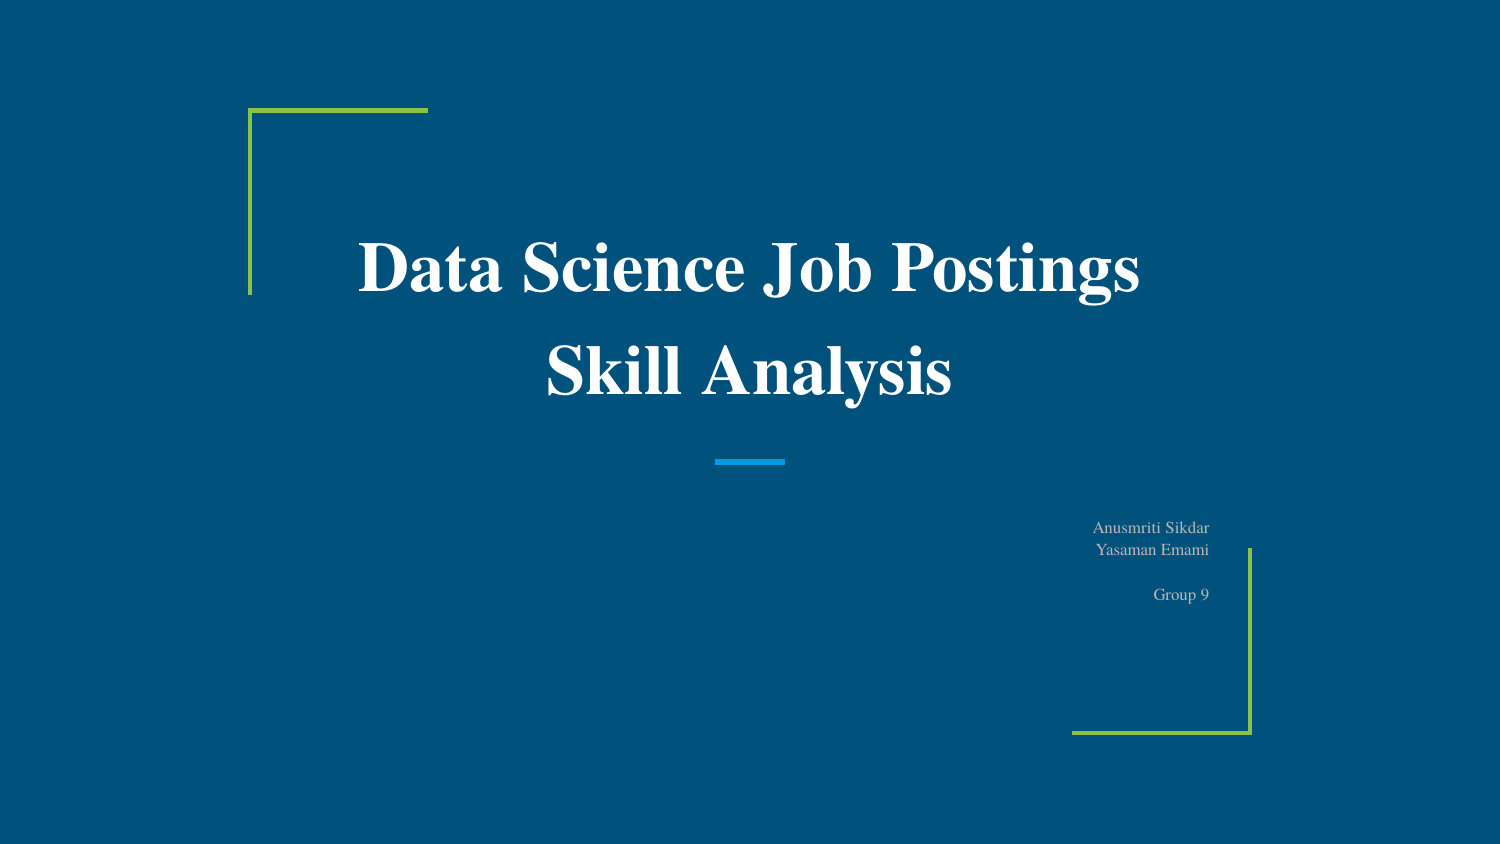

# Data Science Job Postings Skill Analysis
Anusmriti Sikdar
Yasaman Emami

Group 9